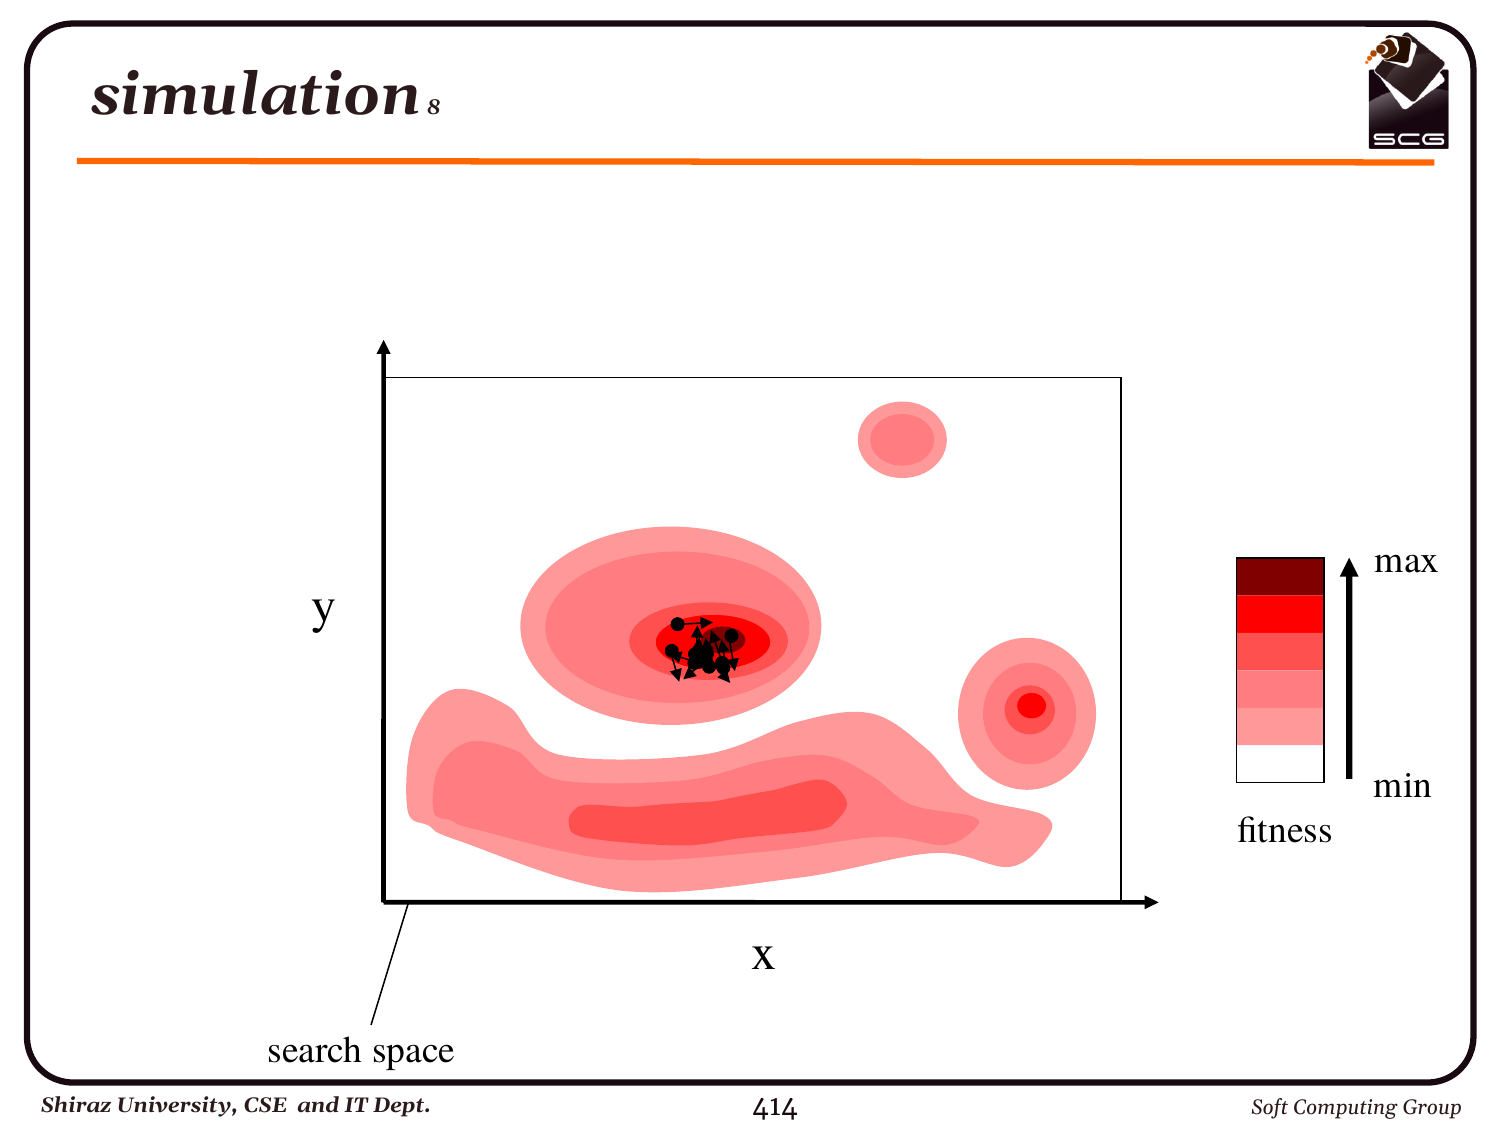

# simulation 8

y

x
max

min
fitness

search space
414